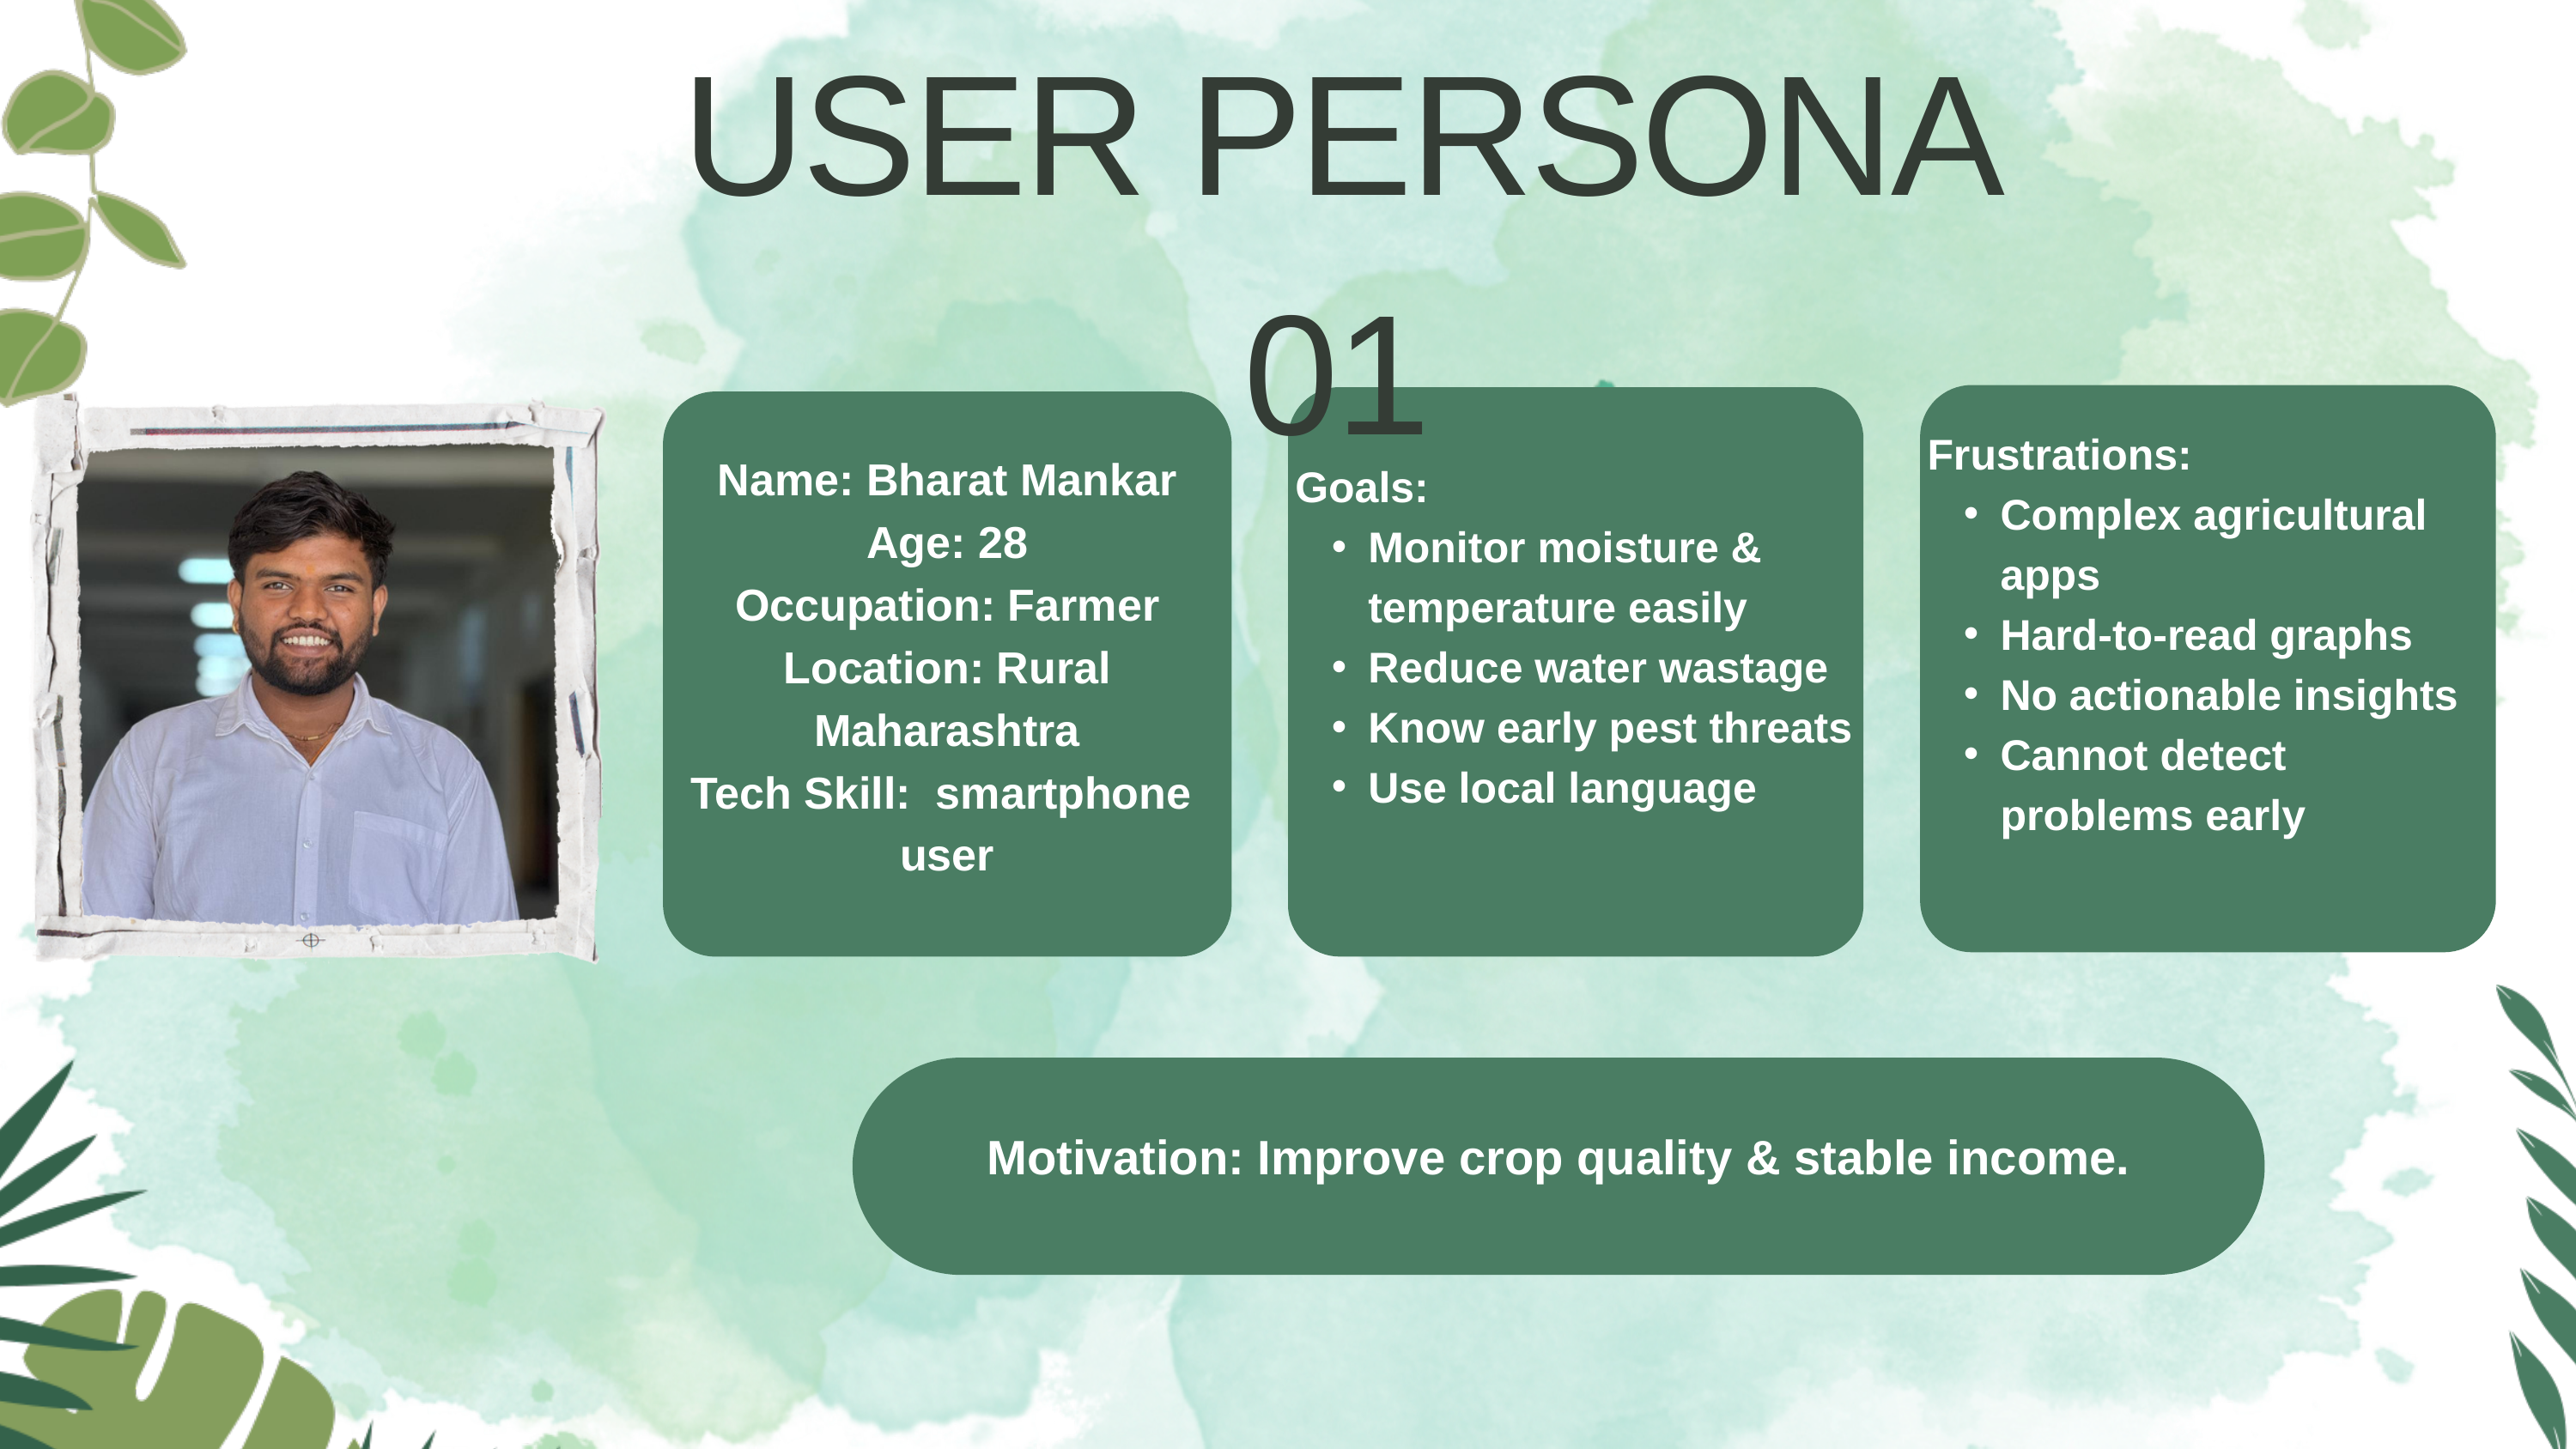

USER PERSONA 01

Frustrations:
Complex agricultural apps
Hard-to-read graphs
No actionable insights
Cannot detect problems early

Goals:
Monitor moisture & temperature easily
Reduce water wastage
Know early pest threats
Use local language

Name: Bharat Mankar
Age: 28
Occupation: Farmer
Location: Rural Maharashtra
Tech Skill:  smartphone  user

Motivation: Improve crop quality & stable income.